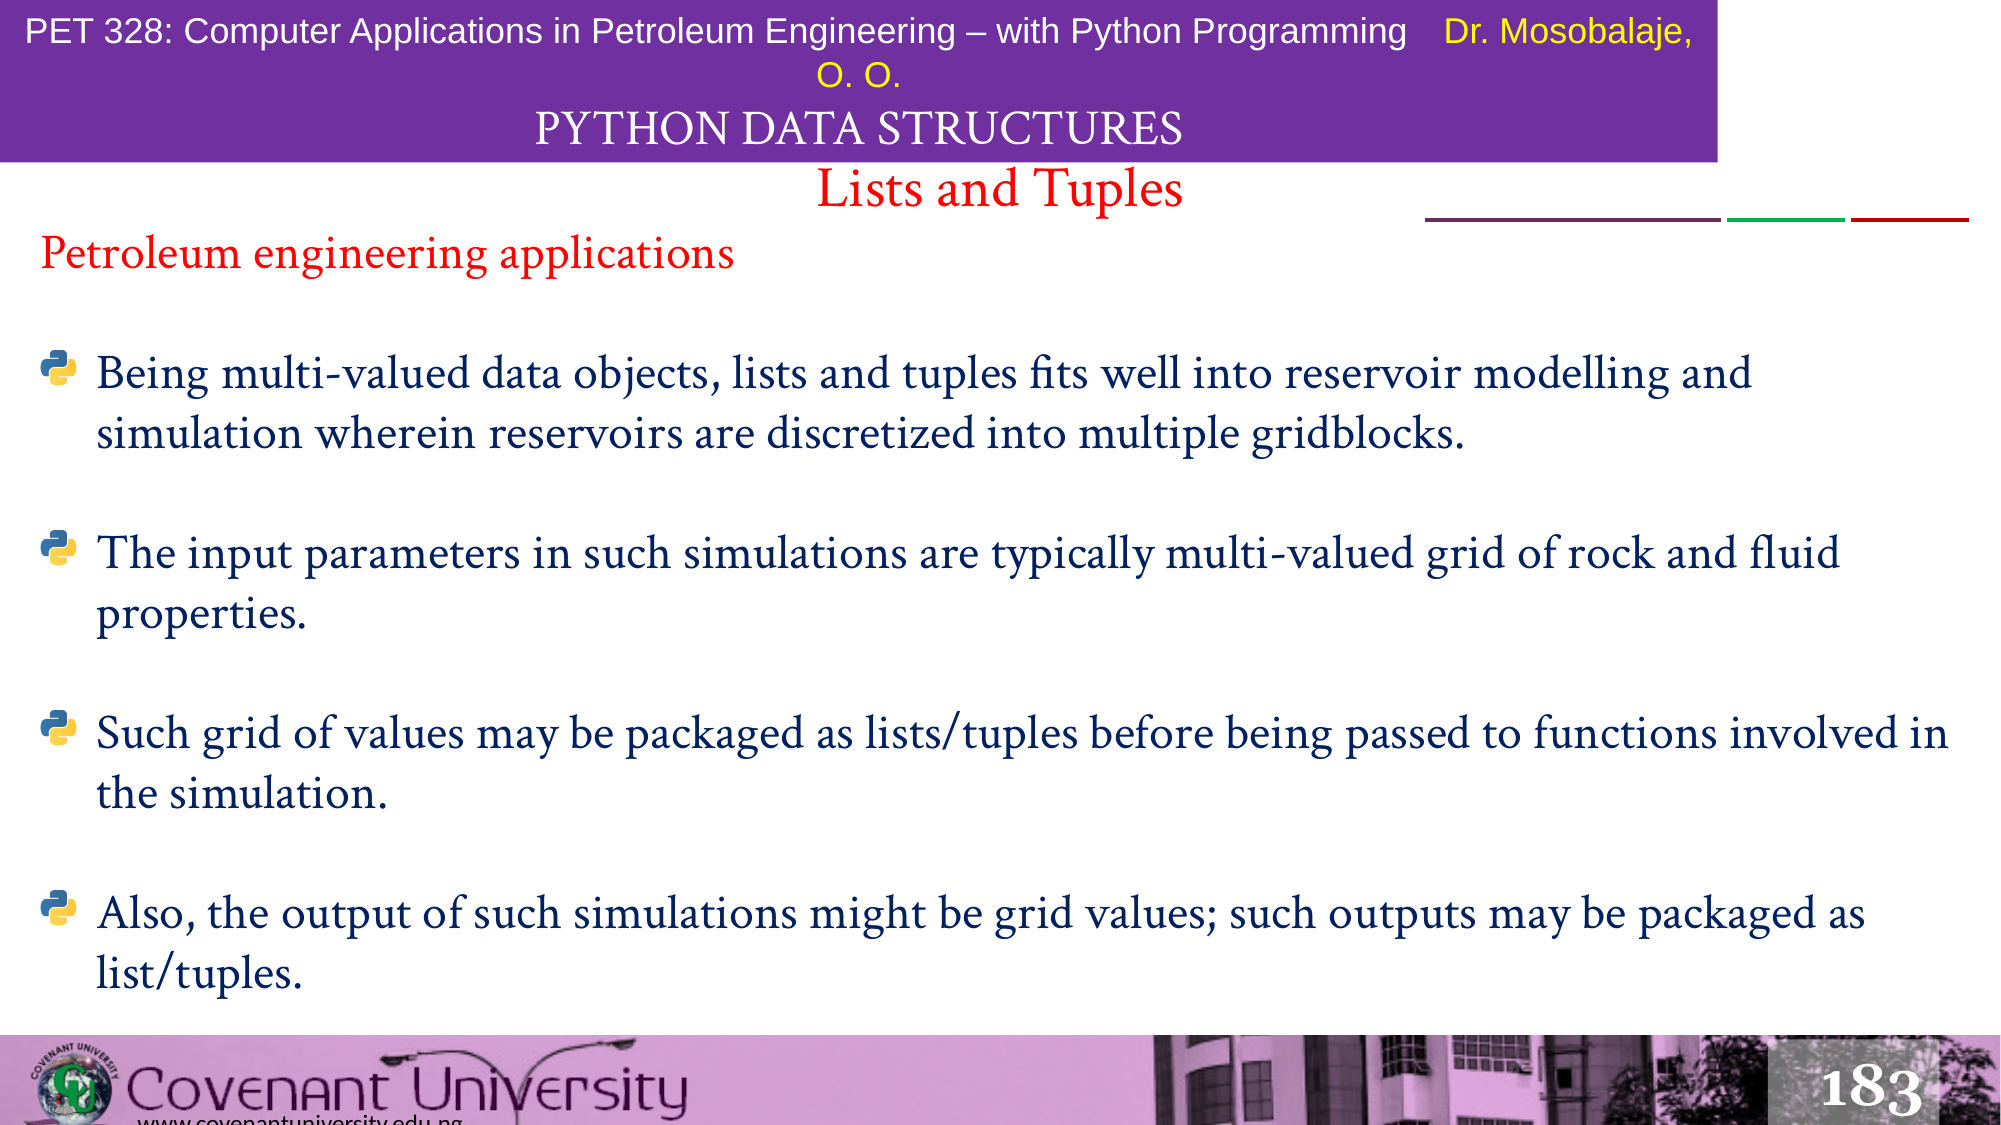

PET 328: Computer Applications in Petroleum Engineering – with Python Programming	Dr. Mosobalaje, O. O.
PYTHON DATA STRUCTURES

Lists and Tuples
Petroleum engineering applications

Being multi-valued data objects, lists and tuples fits well into reservoir modelling and simulation wherein reservoirs are discretized into multiple gridblocks.

The input parameters in such simulations are typically multi-valued grid of rock and fluid properties.

Such grid of values may be packaged as lists/tuples before being passed to functions involved in the simulation.

Also, the output of such simulations might be grid values; such outputs may be packaged as list/tuples.